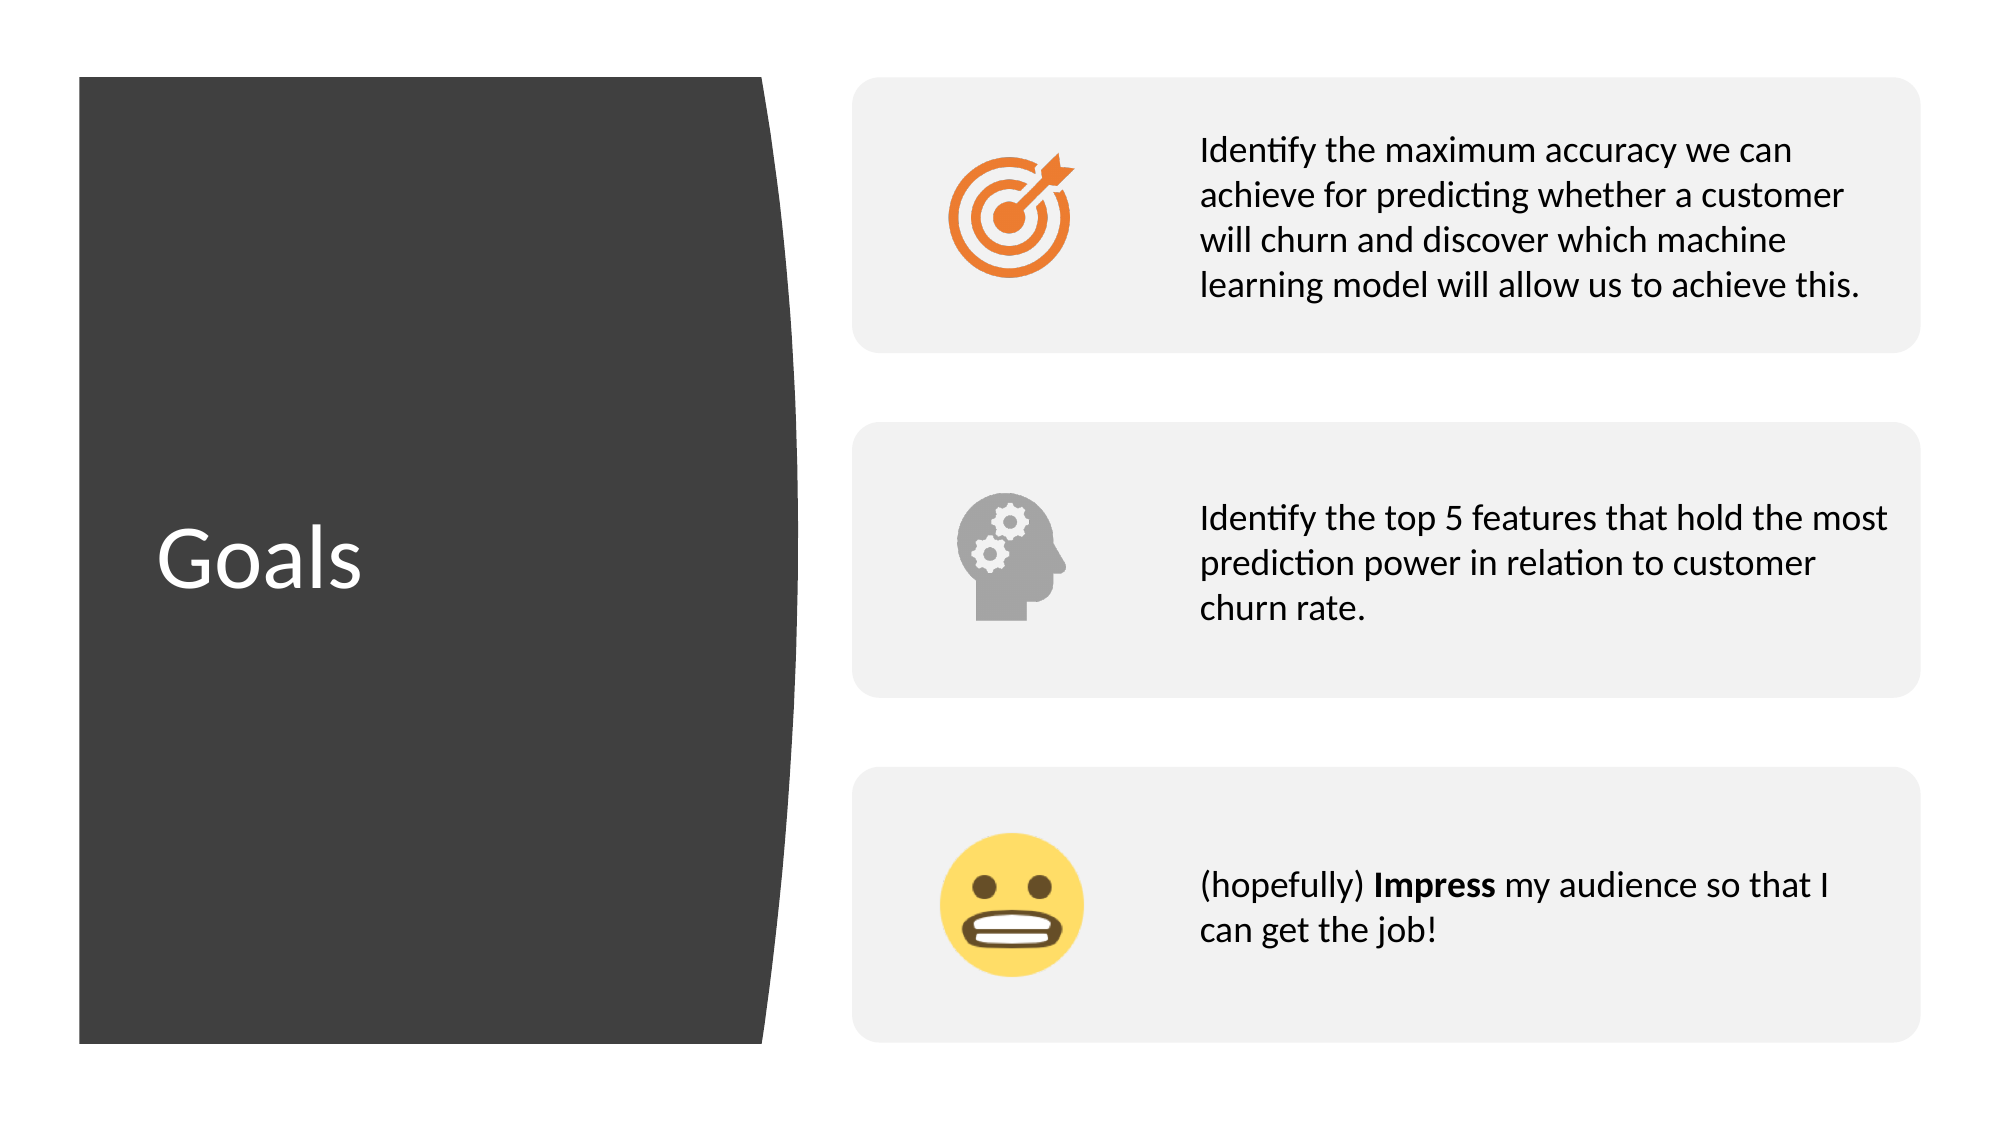

Identify the maximum accuracy we can achieve for predicting whether a customer will churn and discover which machine learning model will allow us to achieve this.
Identify the top 5 features that hold the most prediction power in relation to customer churn rate.
(hopefully) Impress my audience so that I can get the job!

# Goals